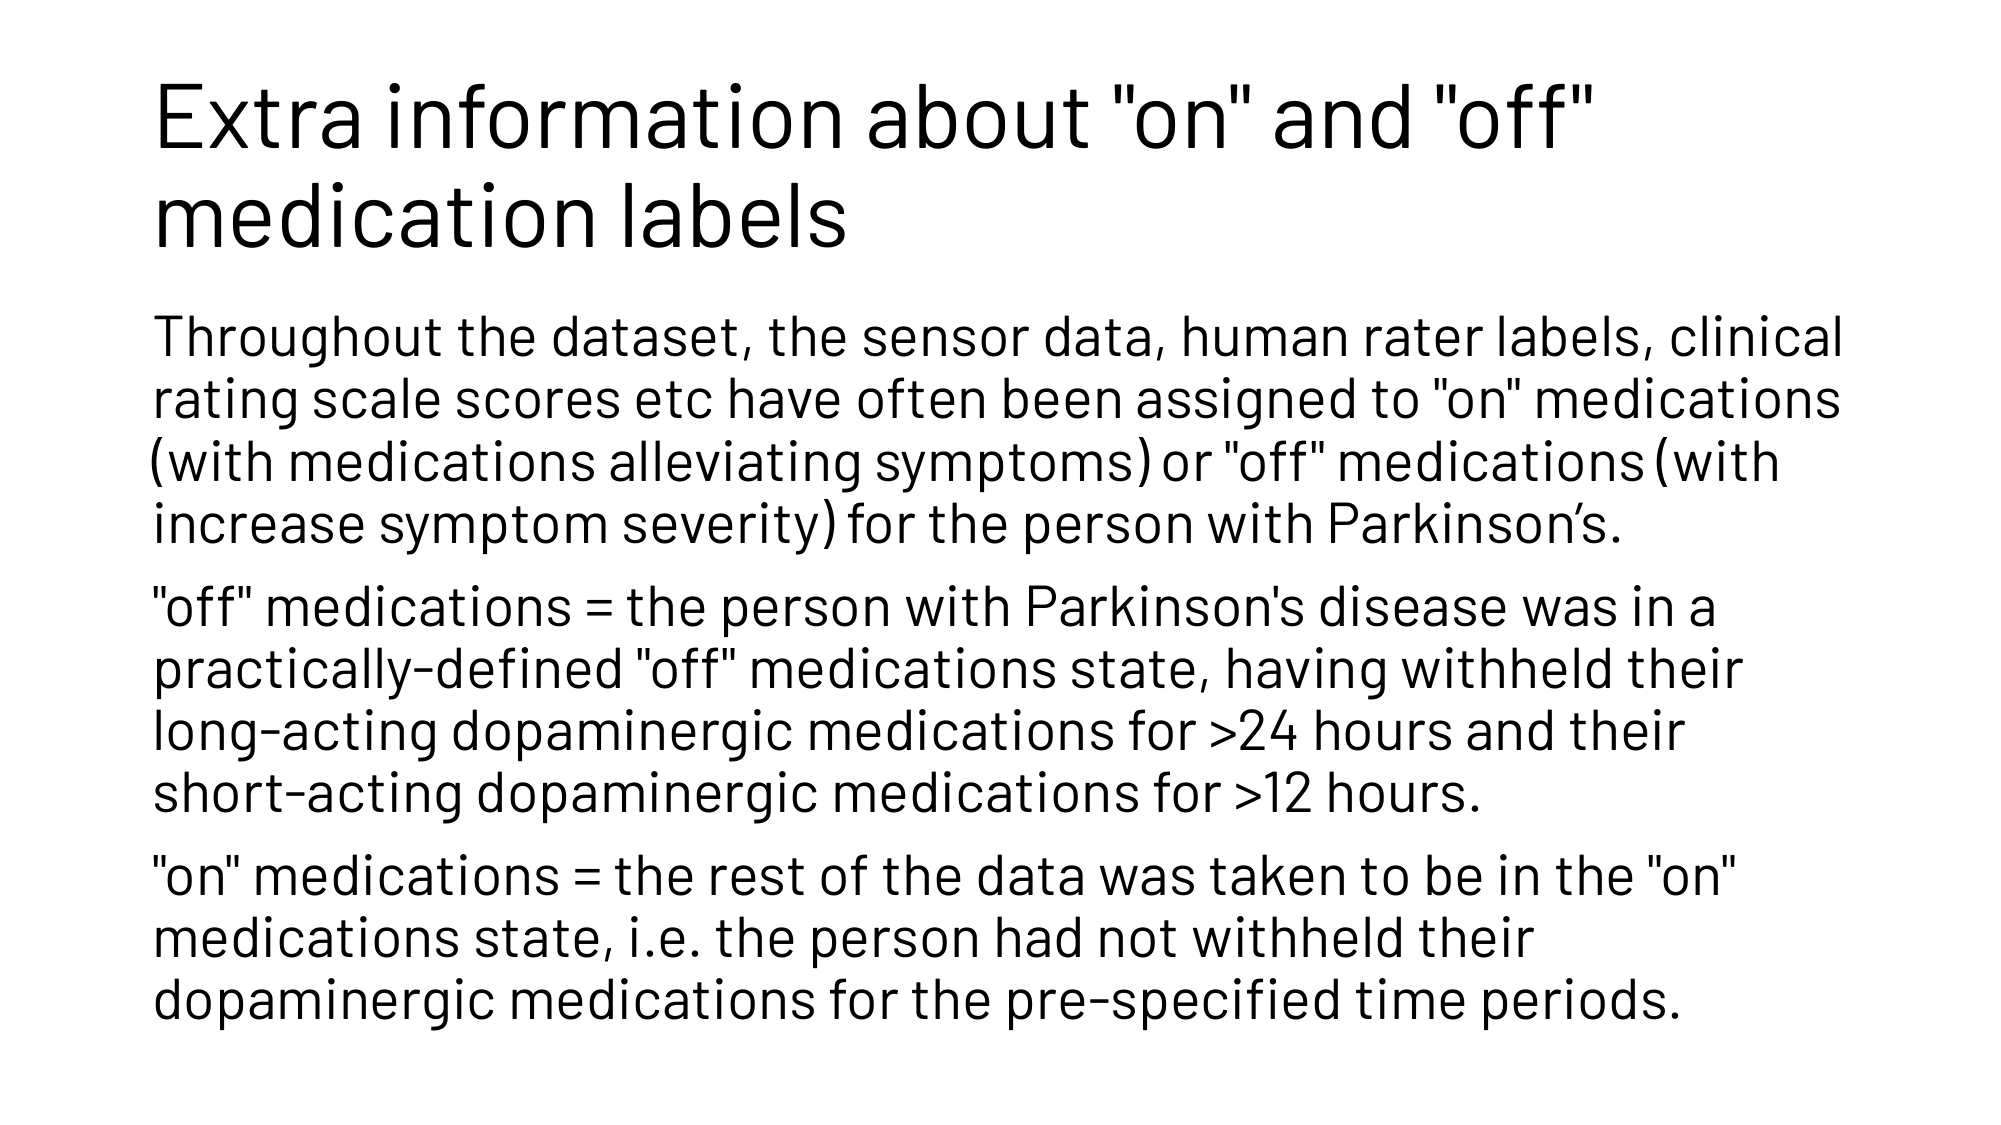

# Extra information about "on" and "off" medication labels
Throughout the dataset, the sensor data, human rater labels, clinical rating scale scores etc have often been assigned to "on" medications (with medications alleviating symptoms) or "off" medications (with increase symptom severity) for the person with Parkinson’s.
"off" medications = the person with Parkinson's disease was in a practically-defined "off" medications state, having withheld their long-acting dopaminergic medications for >24 hours and their short-acting dopaminergic medications for >12 hours.
"on" medications = the rest of the data was taken to be in the "on" medications state, i.e. the person had not withheld their dopaminergic medications for the pre-specified time periods.